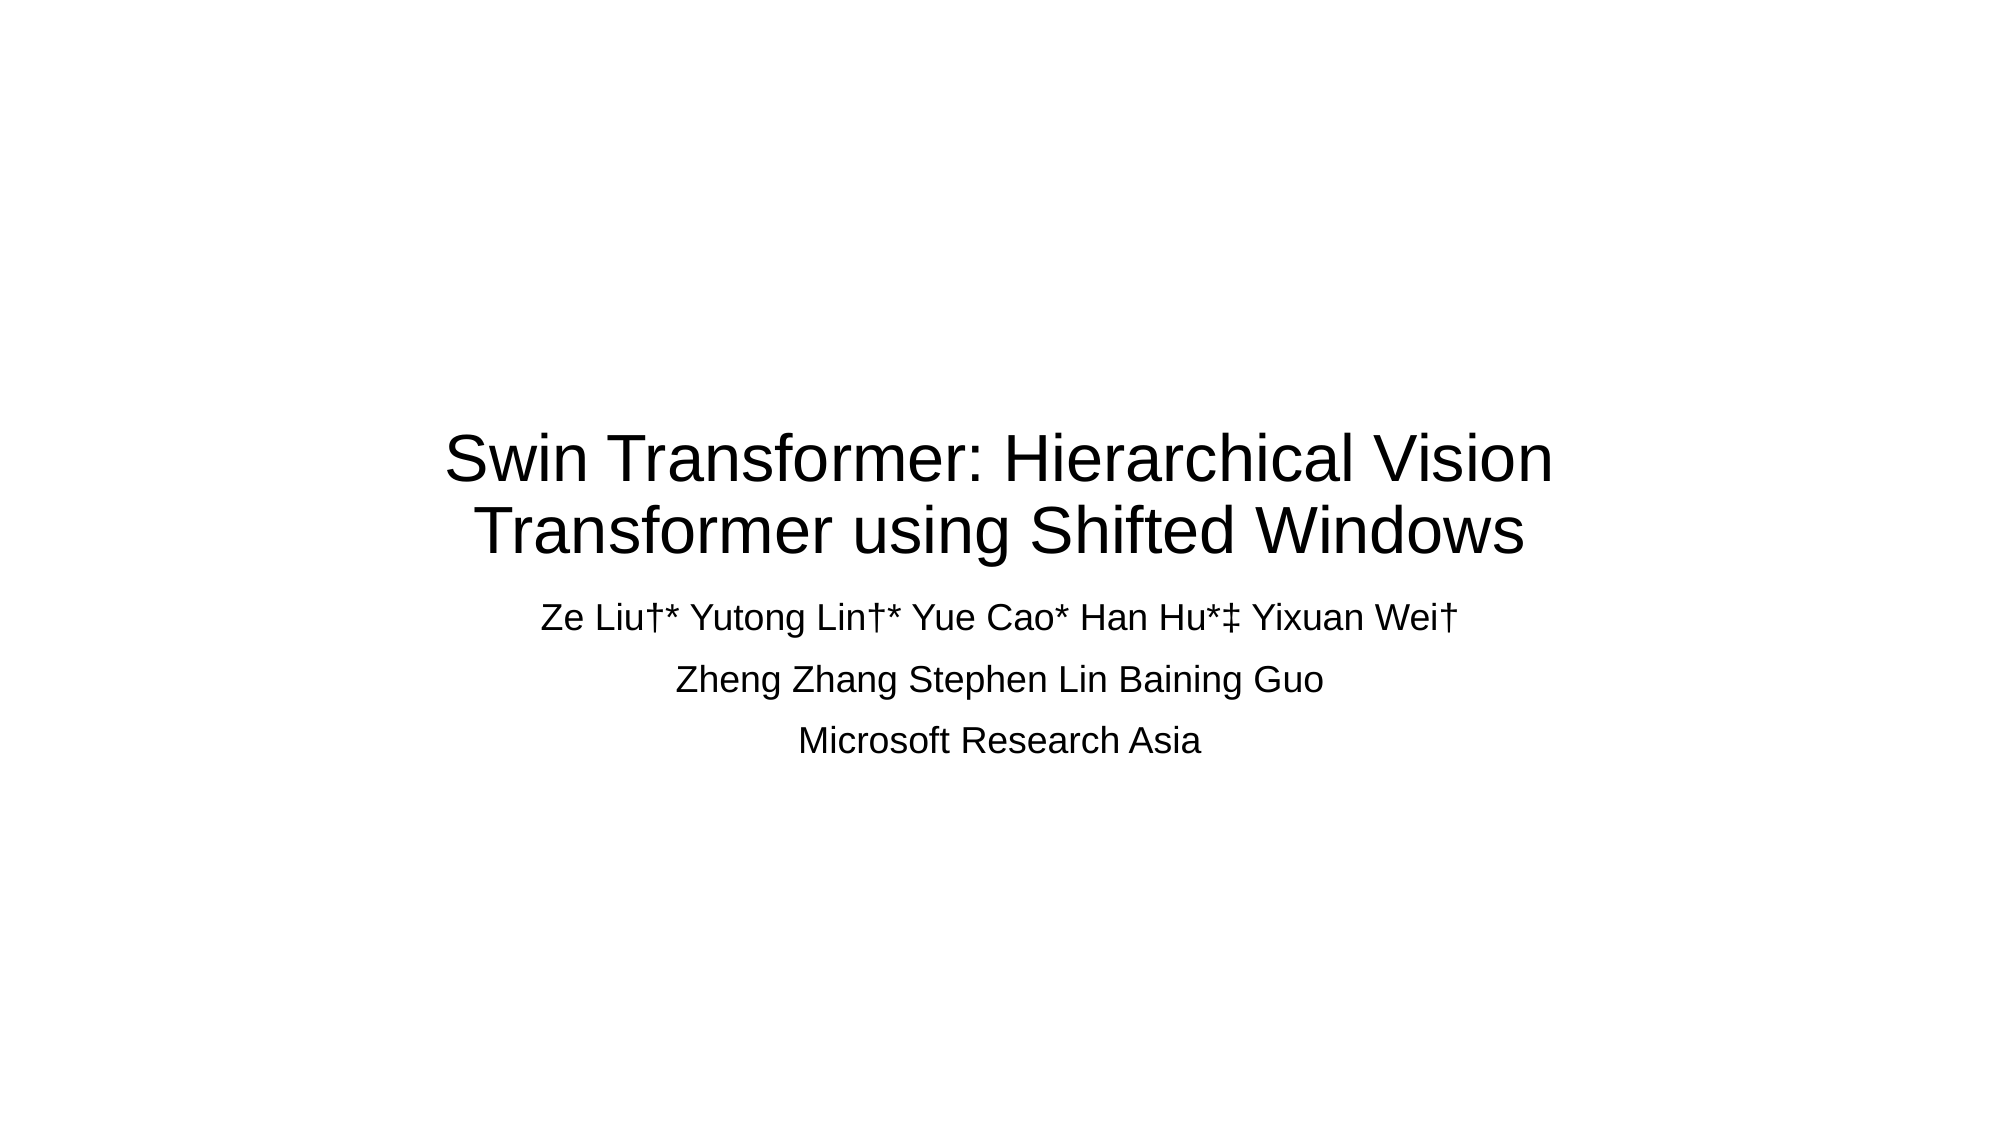

# Swin Transformer: Hierarchical Vision Transformer using Shifted Windows
Ze Liu†* Yutong Lin†* Yue Cao* Han Hu*‡ Yixuan Wei†
Zheng Zhang Stephen Lin Baining Guo
Microsoft Research Asia